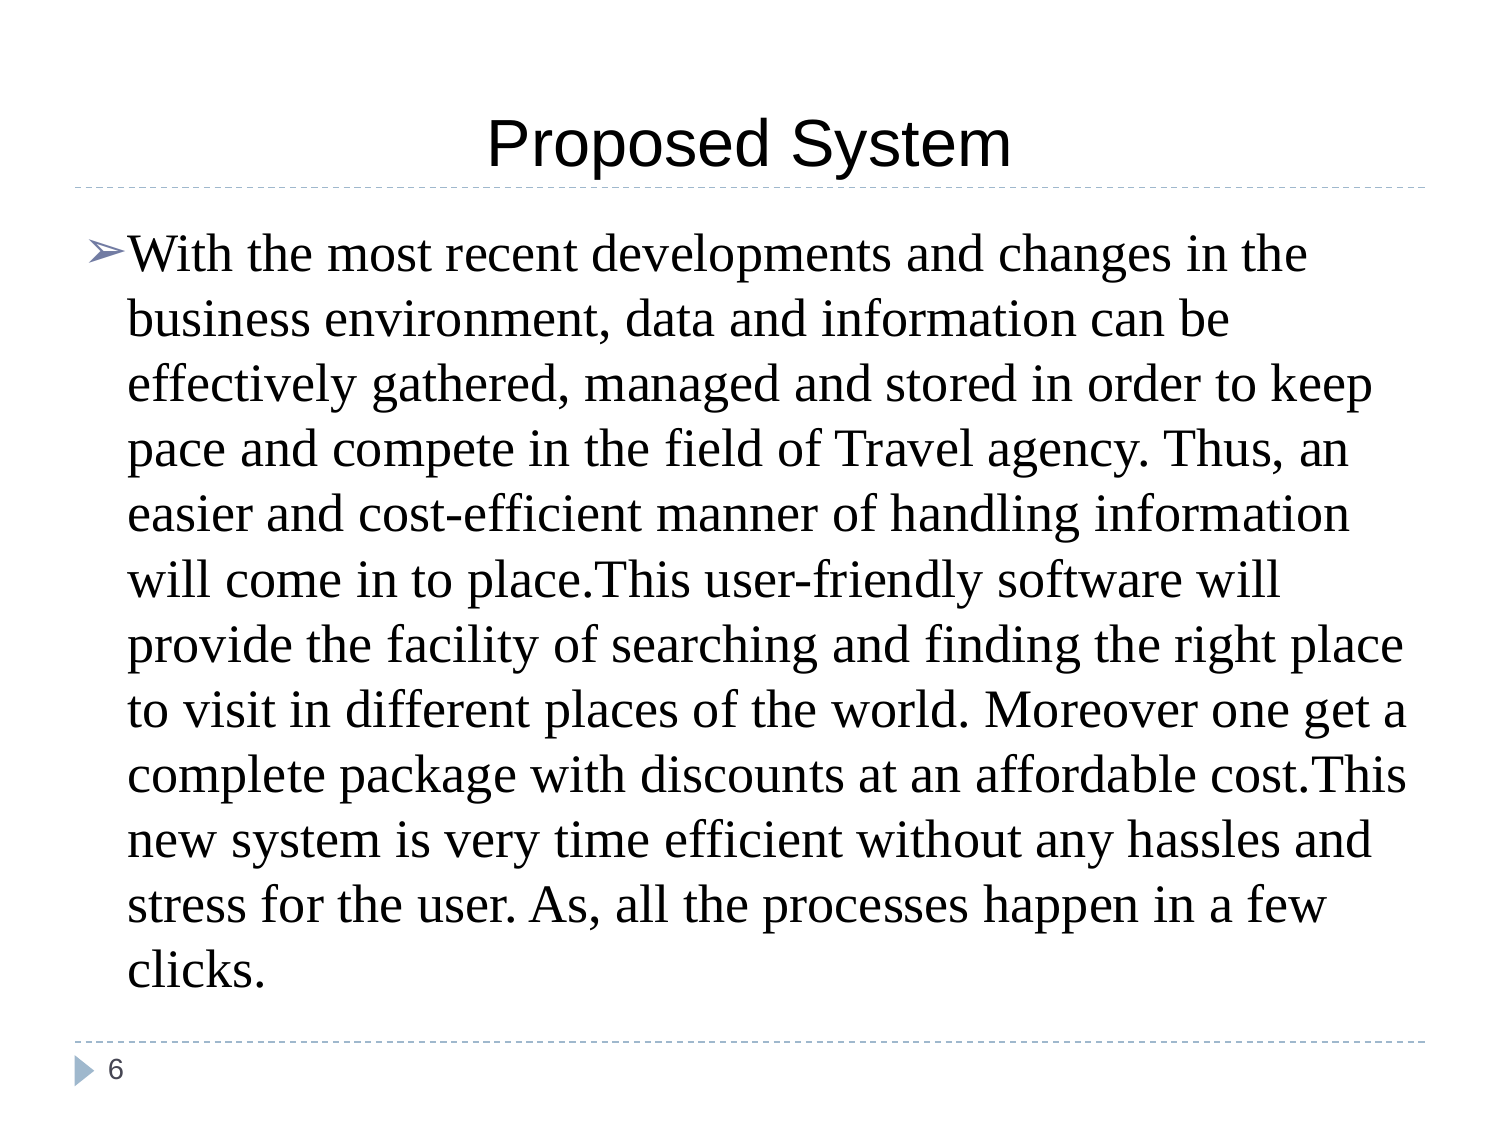

# Proposed System
With the most recent developments and changes in the business environment, data and information can be effectively gathered, managed and stored in order to keep pace and compete in the field of Travel agency. Thus, an easier and cost-efficient manner of handling information will come in to place.This user-friendly software will provide the facility of searching and finding the right place to visit in different places of the world. Moreover one get a complete package with discounts at an affordable cost.This new system is very time efficient without any hassles and stress for the user. As, all the processes happen in a few clicks.

6